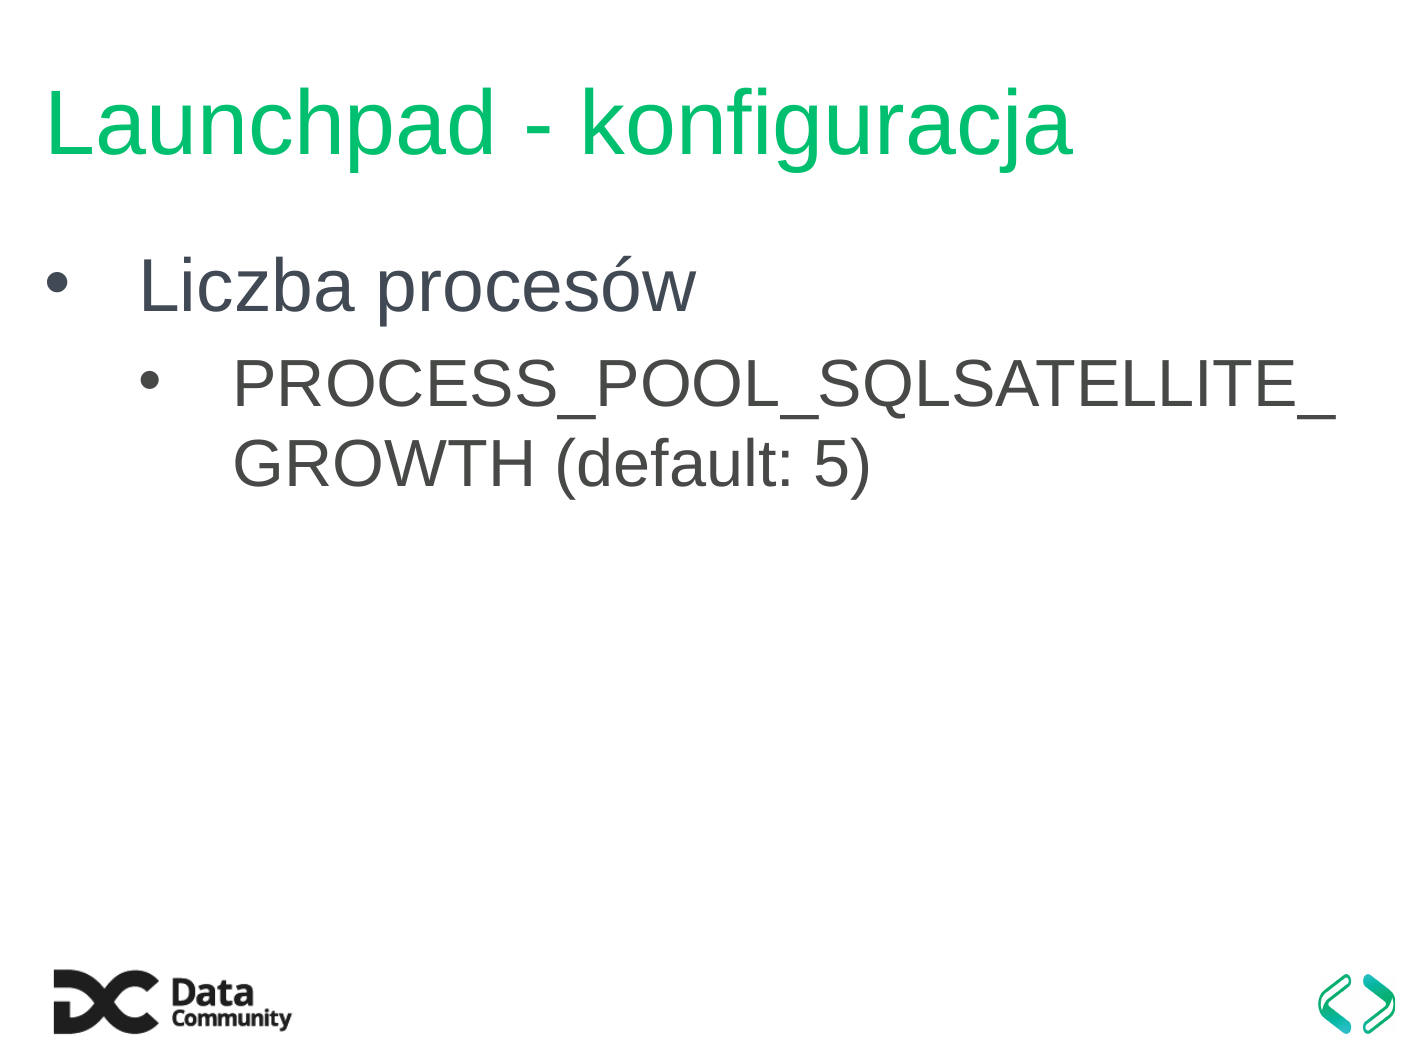

# Launchpad - konfiguracja
Liczba procesów
PROCESS_POOL_SQLSATELLITE_GROWTH (default: 5)